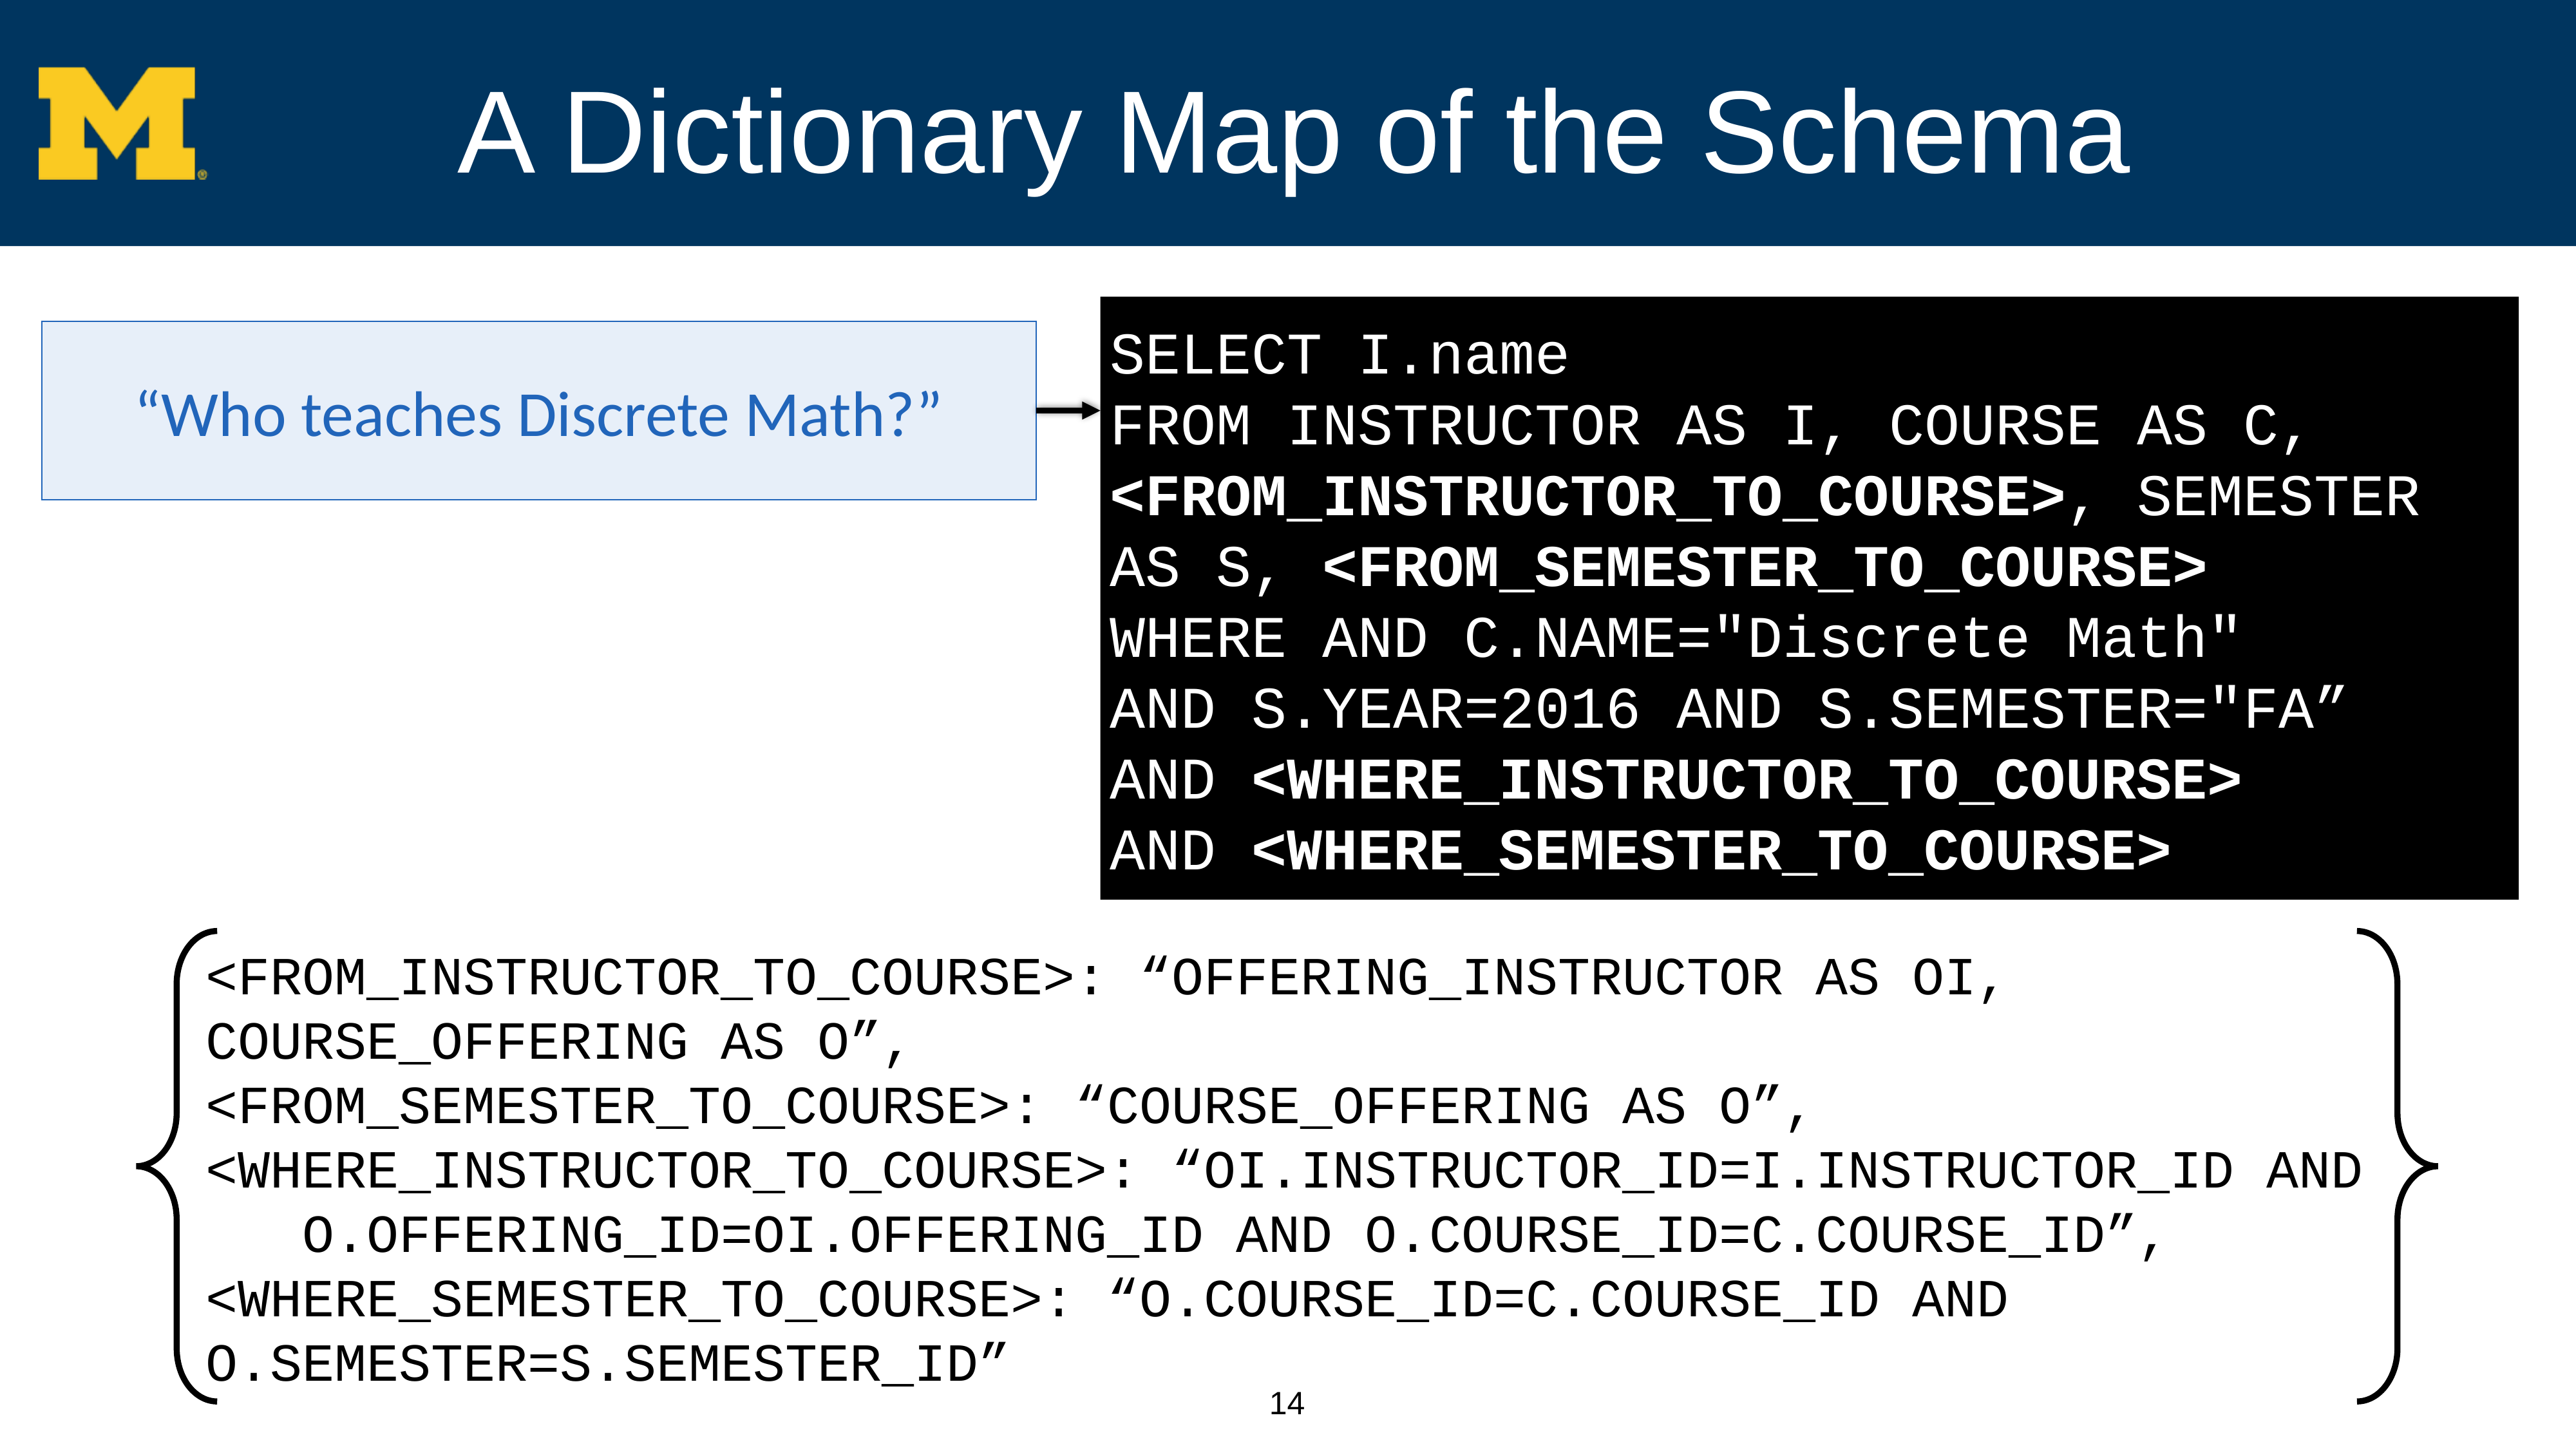

# A Dictionary Map of the Schema
SELECT I.name
FROM INSTRUCTOR AS I, COURSE AS C,
<FROM_INSTRUCTOR_TO_COURSE>, SEMESTER AS S, <FROM_SEMESTER_TO_COURSE>
WHERE AND C.NAME="Discrete Math"
AND S.YEAR=2016 AND S.SEMESTER="FA”
AND <WHERE_INSTRUCTOR_TO_COURSE>
AND <WHERE_SEMESTER_TO_COURSE>
“Who teaches Discrete Math?”

<FROM_INSTRUCTOR_TO_COURSE>: “OFFERING_INSTRUCTOR AS OI, 	COURSE_OFFERING AS O”,
<FROM_SEMESTER_TO_COURSE>: “COURSE_OFFERING AS O”,
<WHERE_INSTRUCTOR_TO_COURSE>: “OI.INSTRUCTOR_ID=I.INSTRUCTOR_ID AND
	O.OFFERING_ID=OI.OFFERING_ID AND O.COURSE_ID=C.COURSE_ID”,
<WHERE_SEMESTER_TO_COURSE>: “O.COURSE_ID=C.COURSE_ID AND 	O.SEMESTER=S.SEMESTER_ID”

14